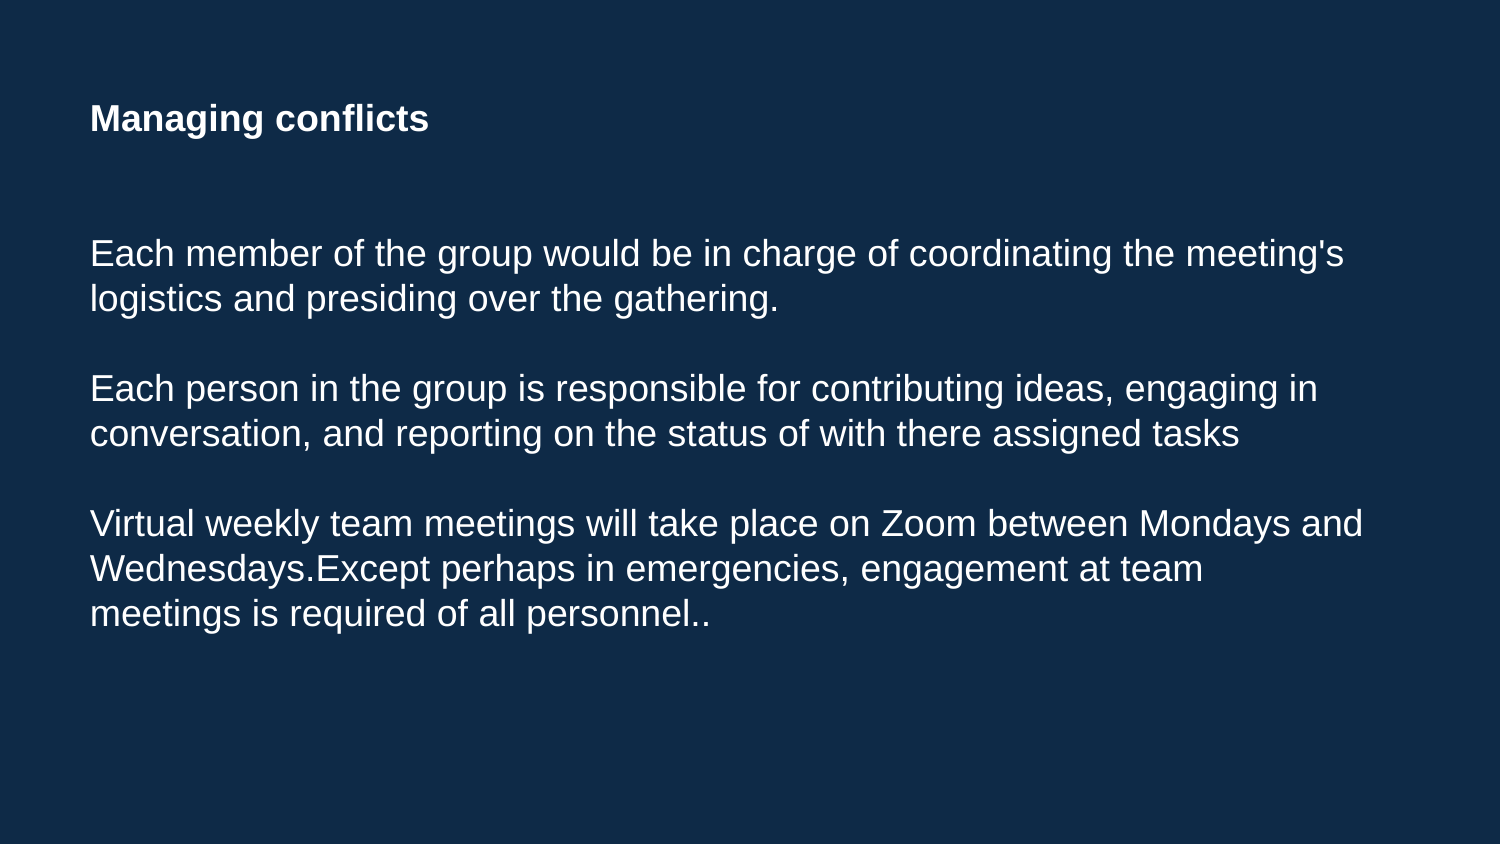

Managing conflicts

Each member of the group would be in charge of coordinating the meeting's logistics and presiding over the gathering.

Each person in the group is responsible for contributing ideas, engaging in conversation, and reporting on the status of with there assigned tasks

Virtual weekly team meetings will take place on Zoom between Mondays and Wednesdays.Except perhaps in emergencies, engagement at team
meetings is required of all personnel..